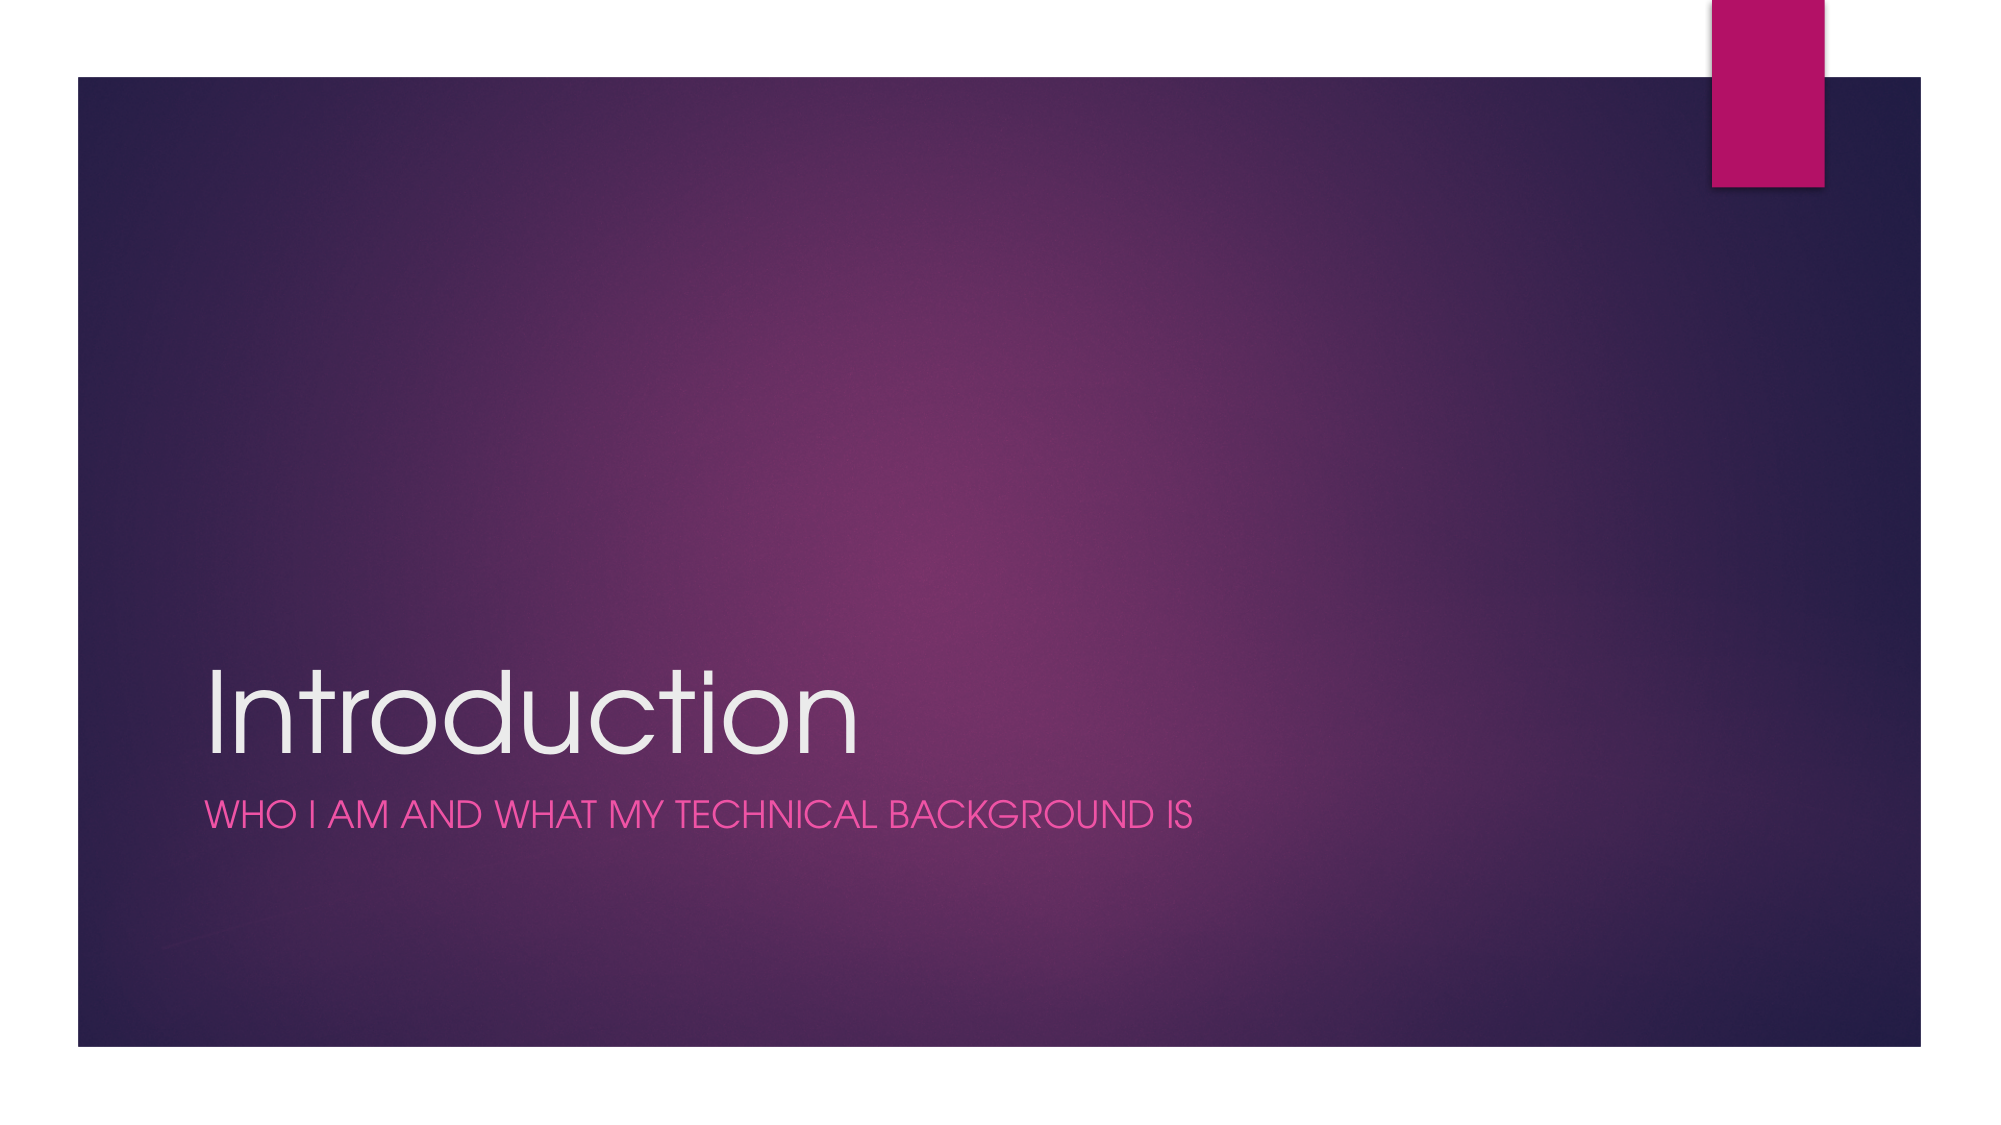

# Introduction
Who I am and what my technical background is